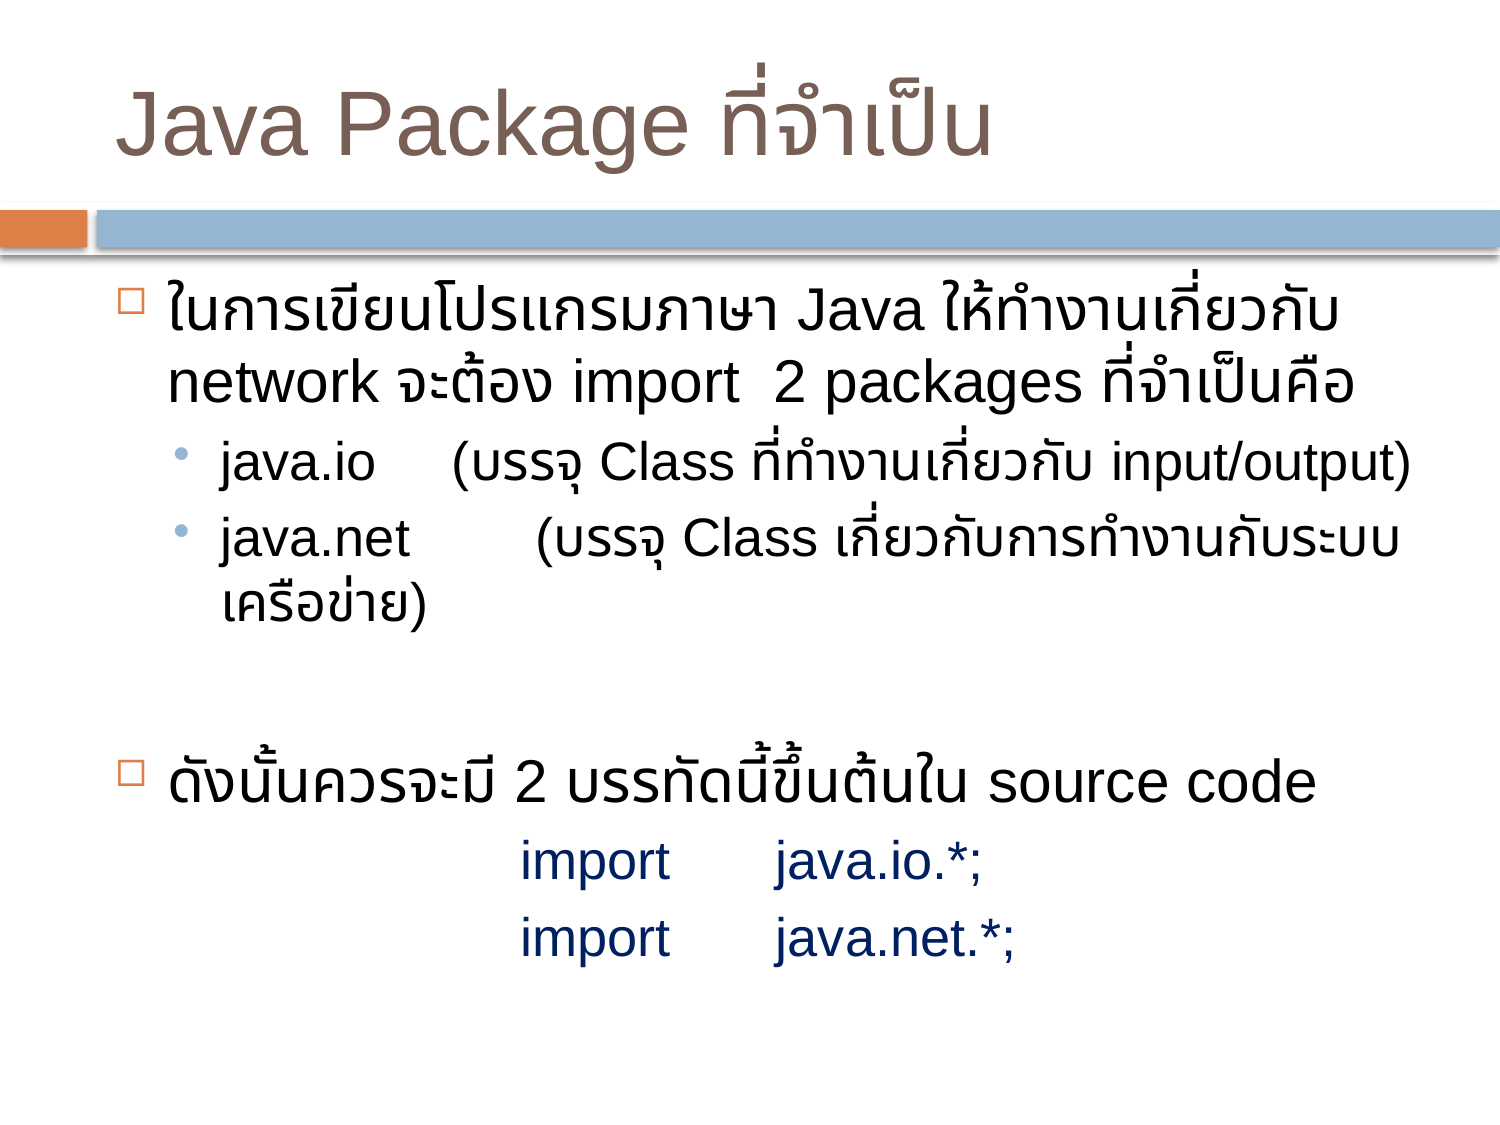

# Java Package ที่จำเป็น
ในการเขียนโปรแกรมภาษา Java ให้ทำงานเกี่ยวกับ network จะต้อง import  2 packages ที่จำเป็นคือ
java.io     (บรรจุ Class ที่ทำงานเกี่ยวกับ input/output)
java.net	 (บรรจุ Class เกี่ยวกับการทำงานกับระบบเครือข่าย)

ดังนั้นควรจะมี 2 บรรทัดนี้ขึ้นต้นใน source code
			import       java.io.*;
			import       java.net.*;